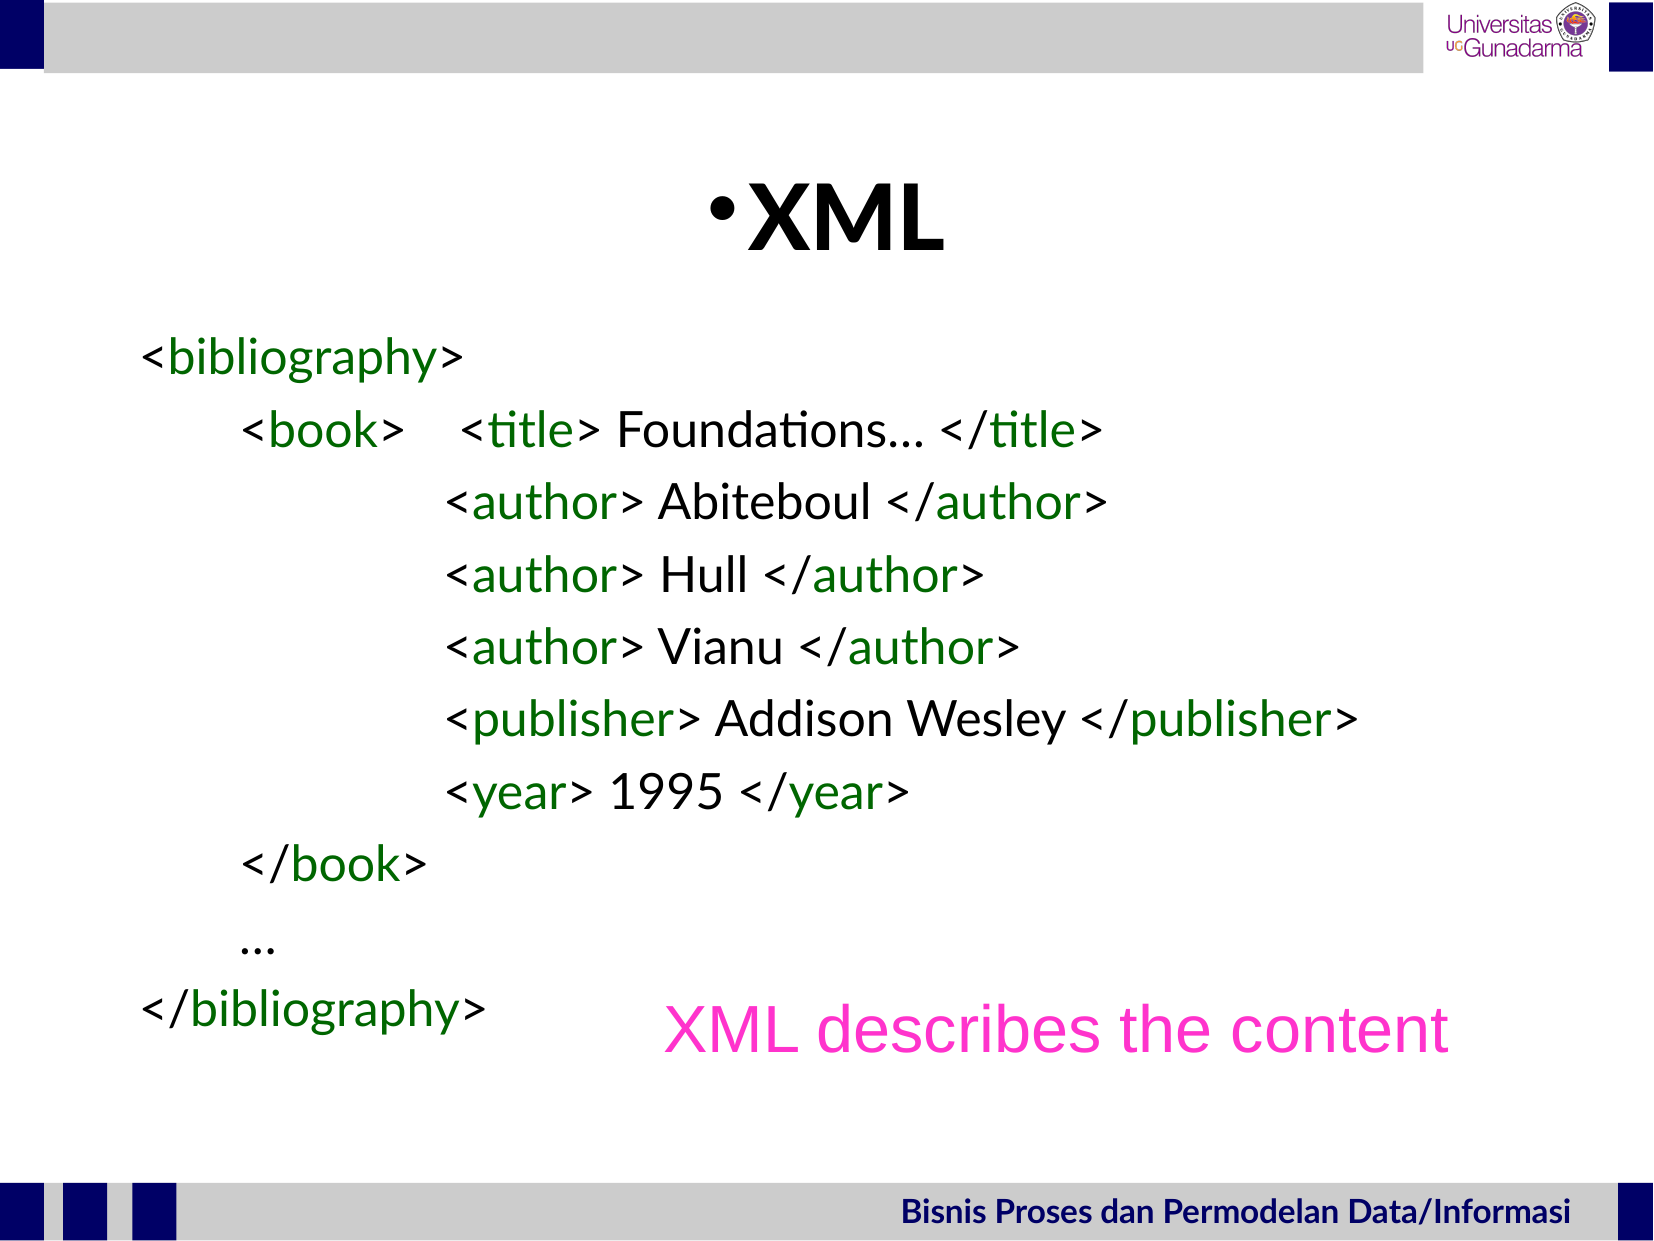

XML
<bibliography>
  <book>    <title> Foundations… </title>
                  <author> Abiteboul </author>
                  <author> Hull </author>
                  <author> Vianu </author>
                  <publisher> Addison Wesley </publisher>
                  <year> 1995 </year>
  </book>
  …
</bibliography>
XML describes the content